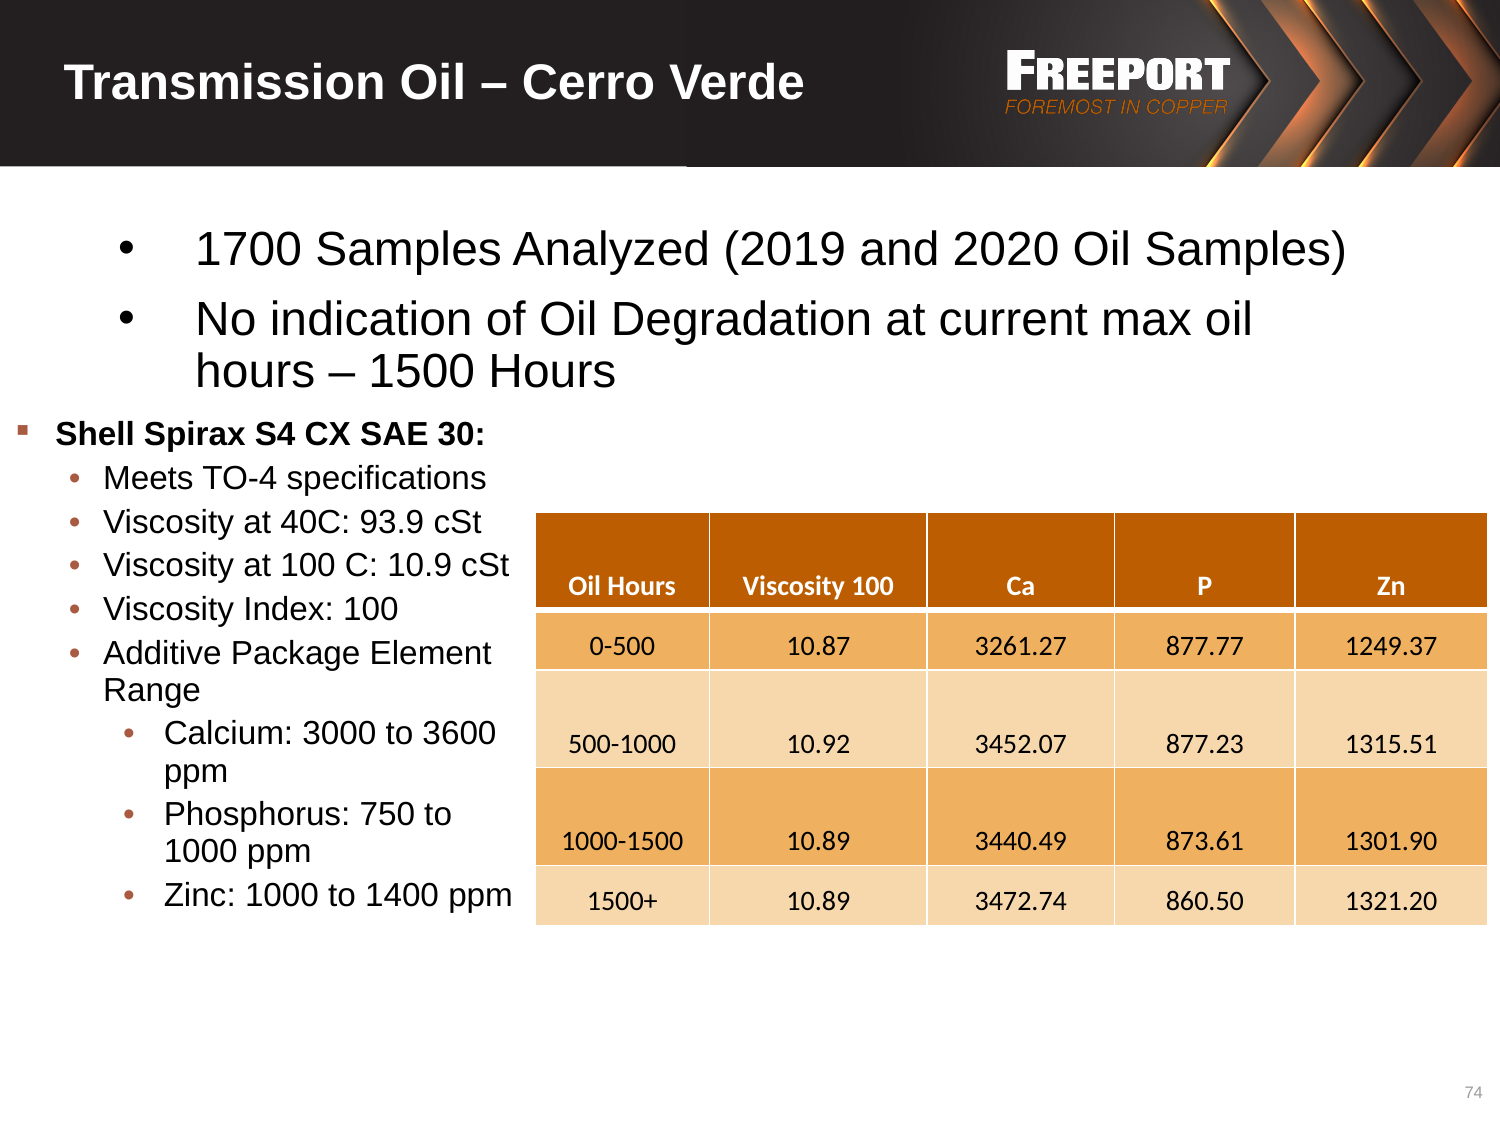

# Transmission Oil – Cerro Verde
1700 Samples Analyzed (2019 and 2020 Oil Samples)
No indication of Oil Degradation at current max oil hours – 1500 Hours

Shell Spirax S4 CX SAE 30:
Meets TO-4 specifications
Viscosity at 40C: 93.9 cSt
Viscosity at 100 C: 10.9 cSt
Viscosity Index: 100
Additive Package Element Range
Calcium: 3000 to 3600 ppm
Phosphorus: 750 to 1000 ppm
Zinc: 1000 to 1400 ppm

| Oil Hours​ | Viscosity 100​ | Ca​ | P​ | Zn​ |
| --- | --- | --- | --- | --- |
| 0-500​ | 10.87 | 3261.27 | 877.77 | 1249.37 |
| 500-1000​ | 10.92 | 3452.07 | 877.23​ | 1315.51​ |
| 1000-1500​ | 10.89 | 3440.49 | 873.61 | 1301.90​ |
| 1500+ | 10.89 | 3472.74 | 860.50​ | 1321.20 |
74